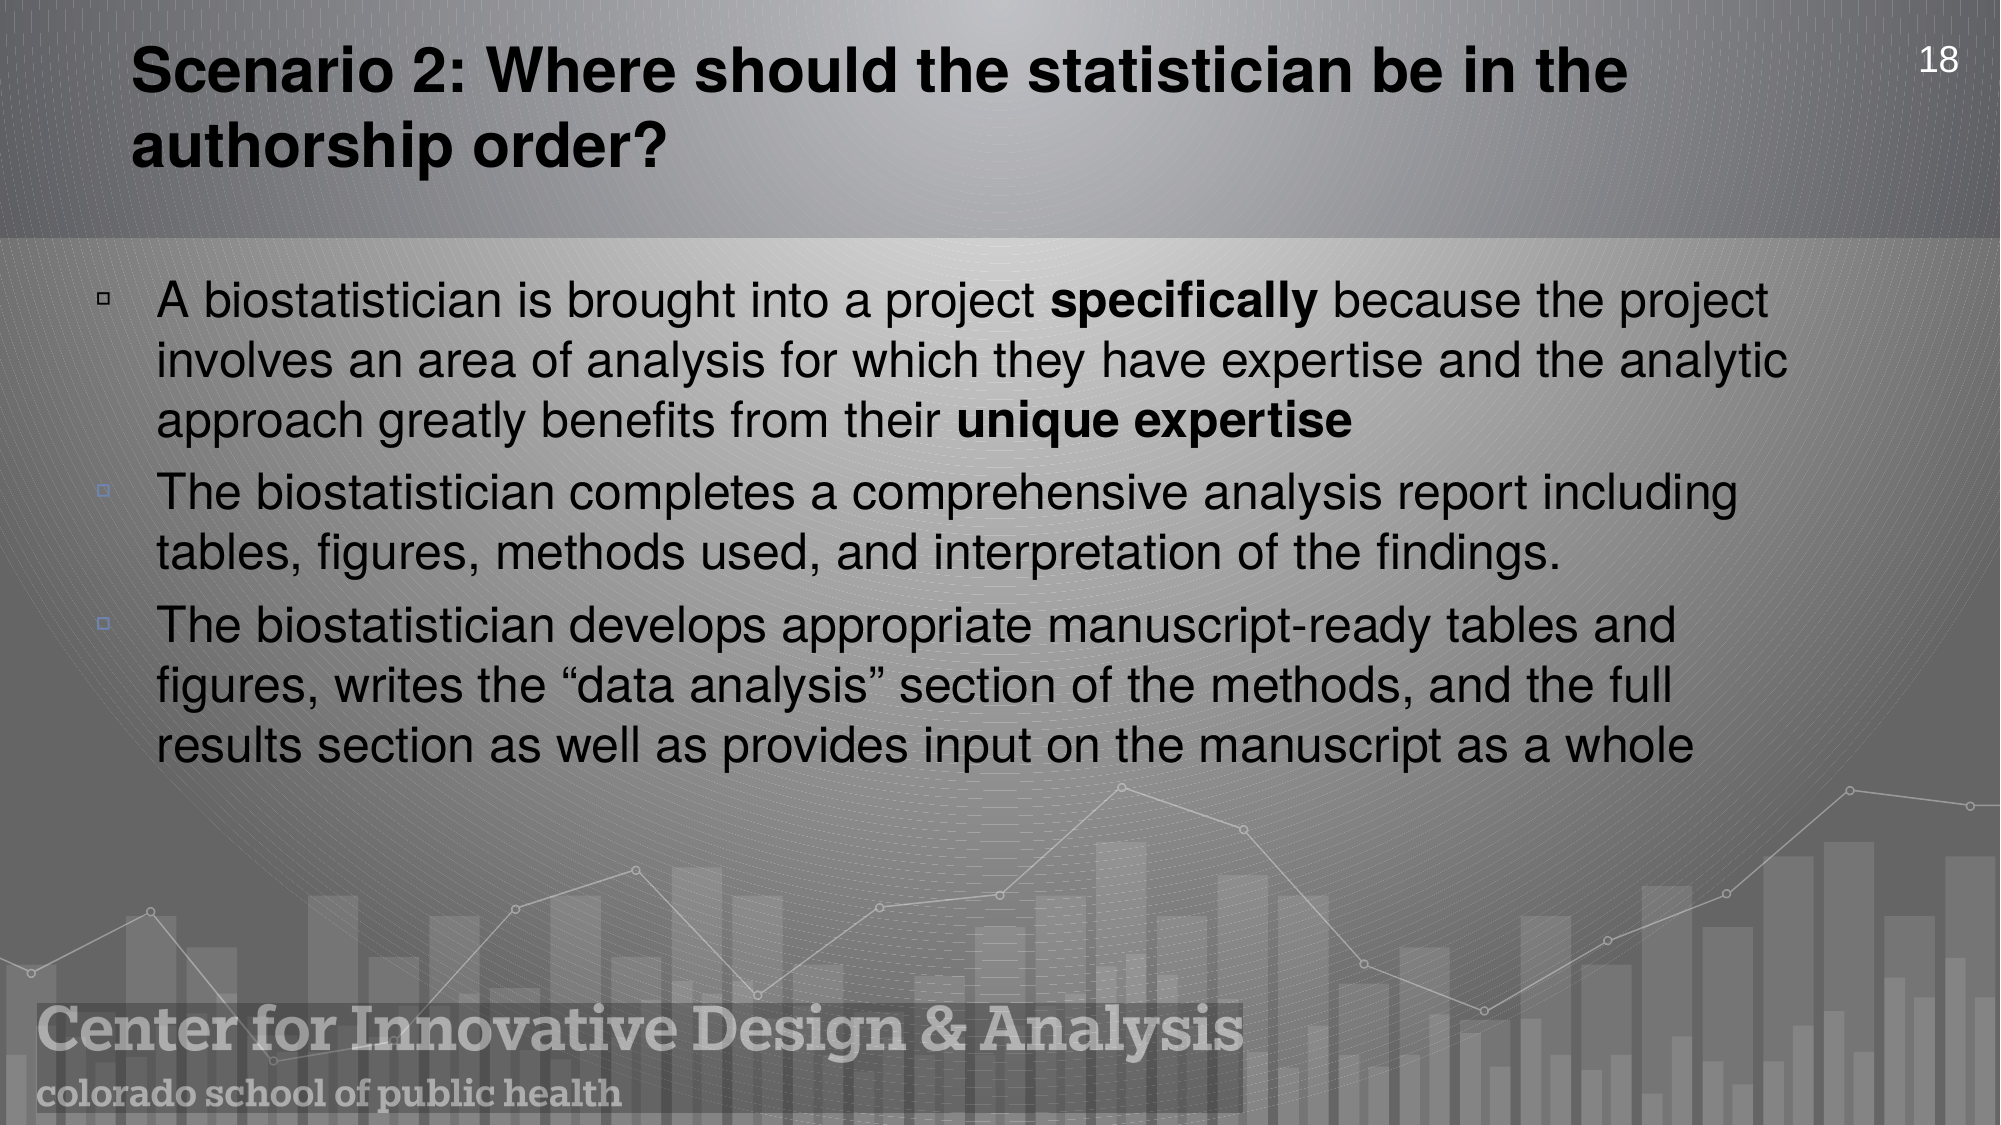

18
# Scenario 2: Where should the statistician be in the authorship order?
A biostatistician is brought into a project specifically because the project involves an area of analysis for which they have expertise and the analytic approach greatly benefits from their unique expertise
The biostatistician completes a comprehensive analysis report including tables, figures, methods used, and interpretation of the findings.
The biostatistician develops appropriate manuscript-ready tables and figures, writes the “data analysis” section of the methods, and the full results section as well as provides input on the manuscript as a whole